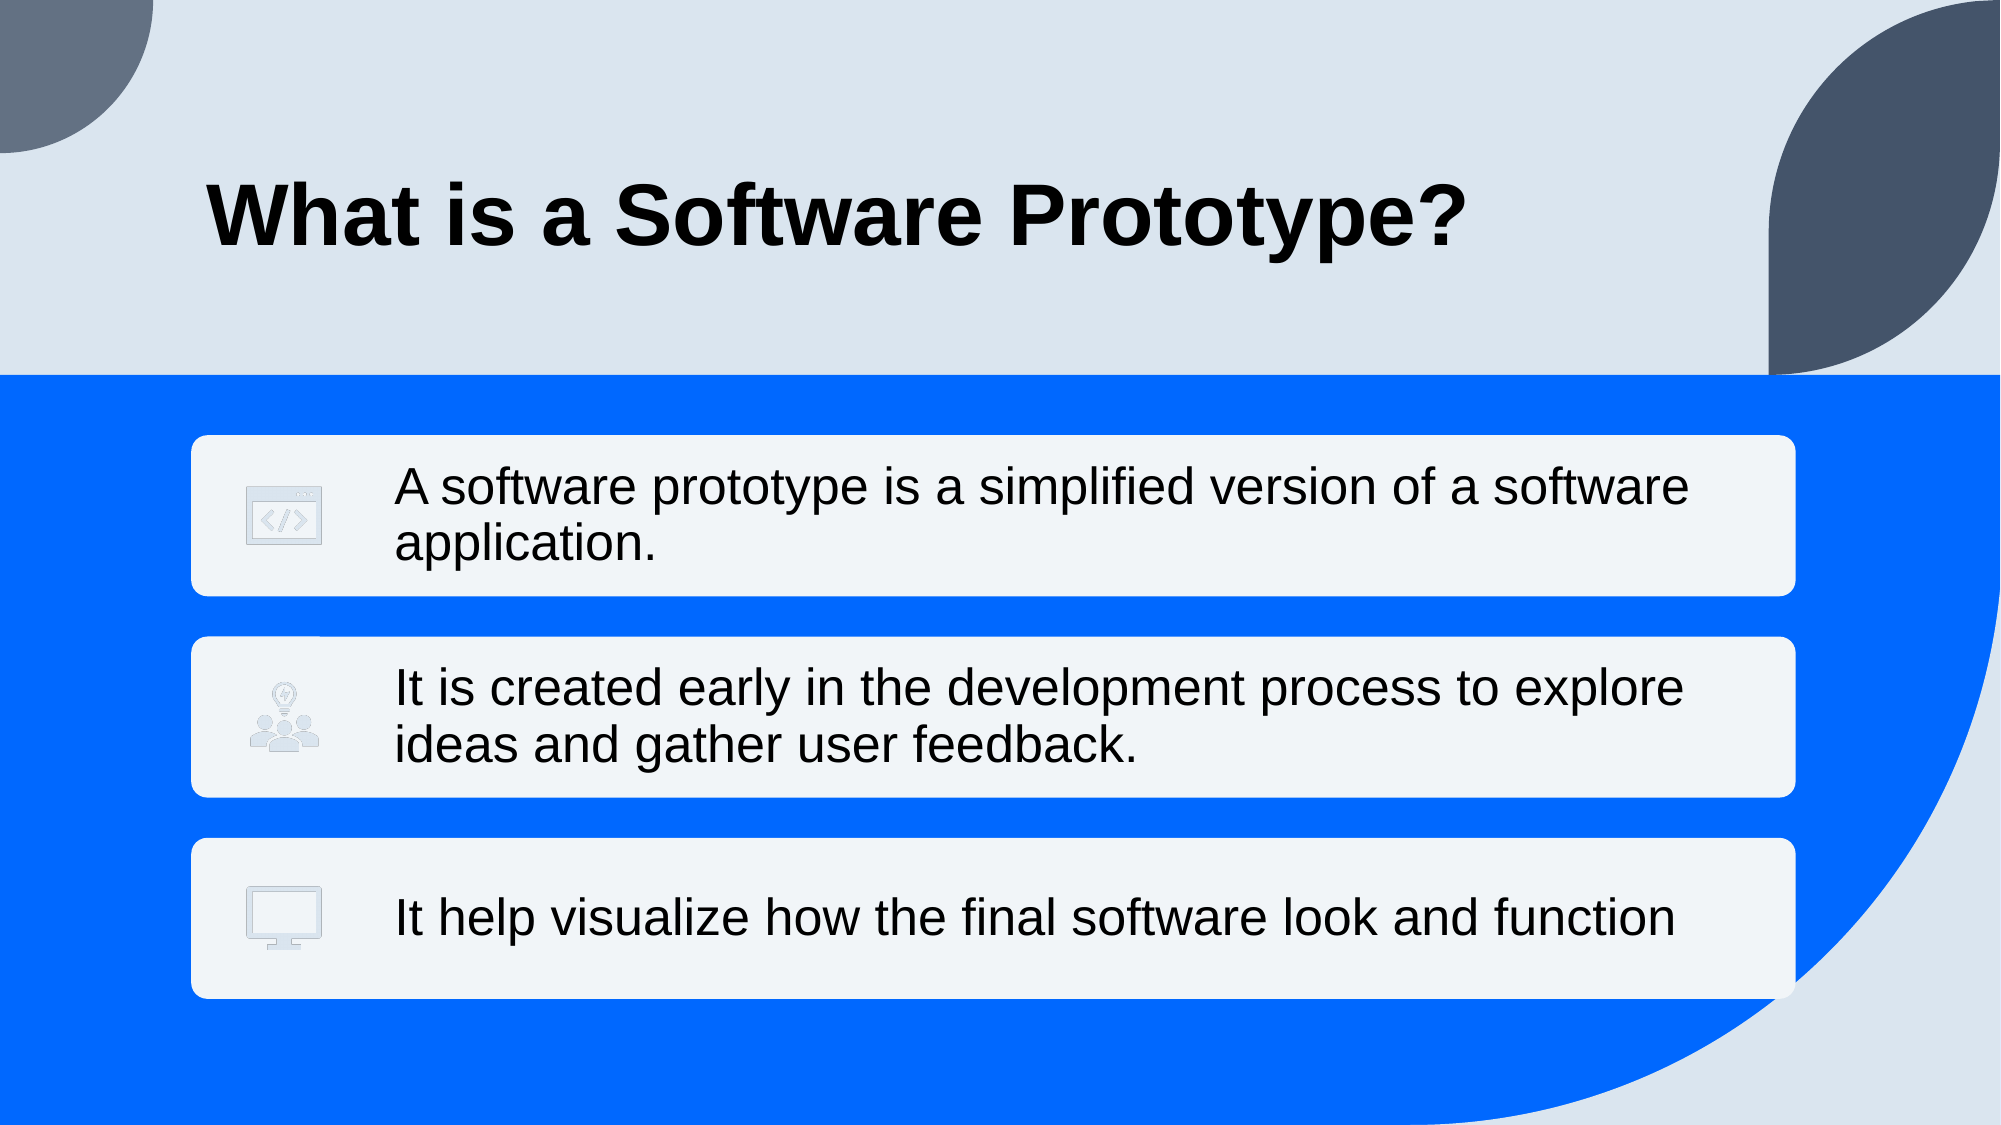

# What is a Software Prototype?
A software prototype is a simplified version of a software application.
It is created early in the development process to explore ideas and gather user feedback.
It help visualize how the final software look and function